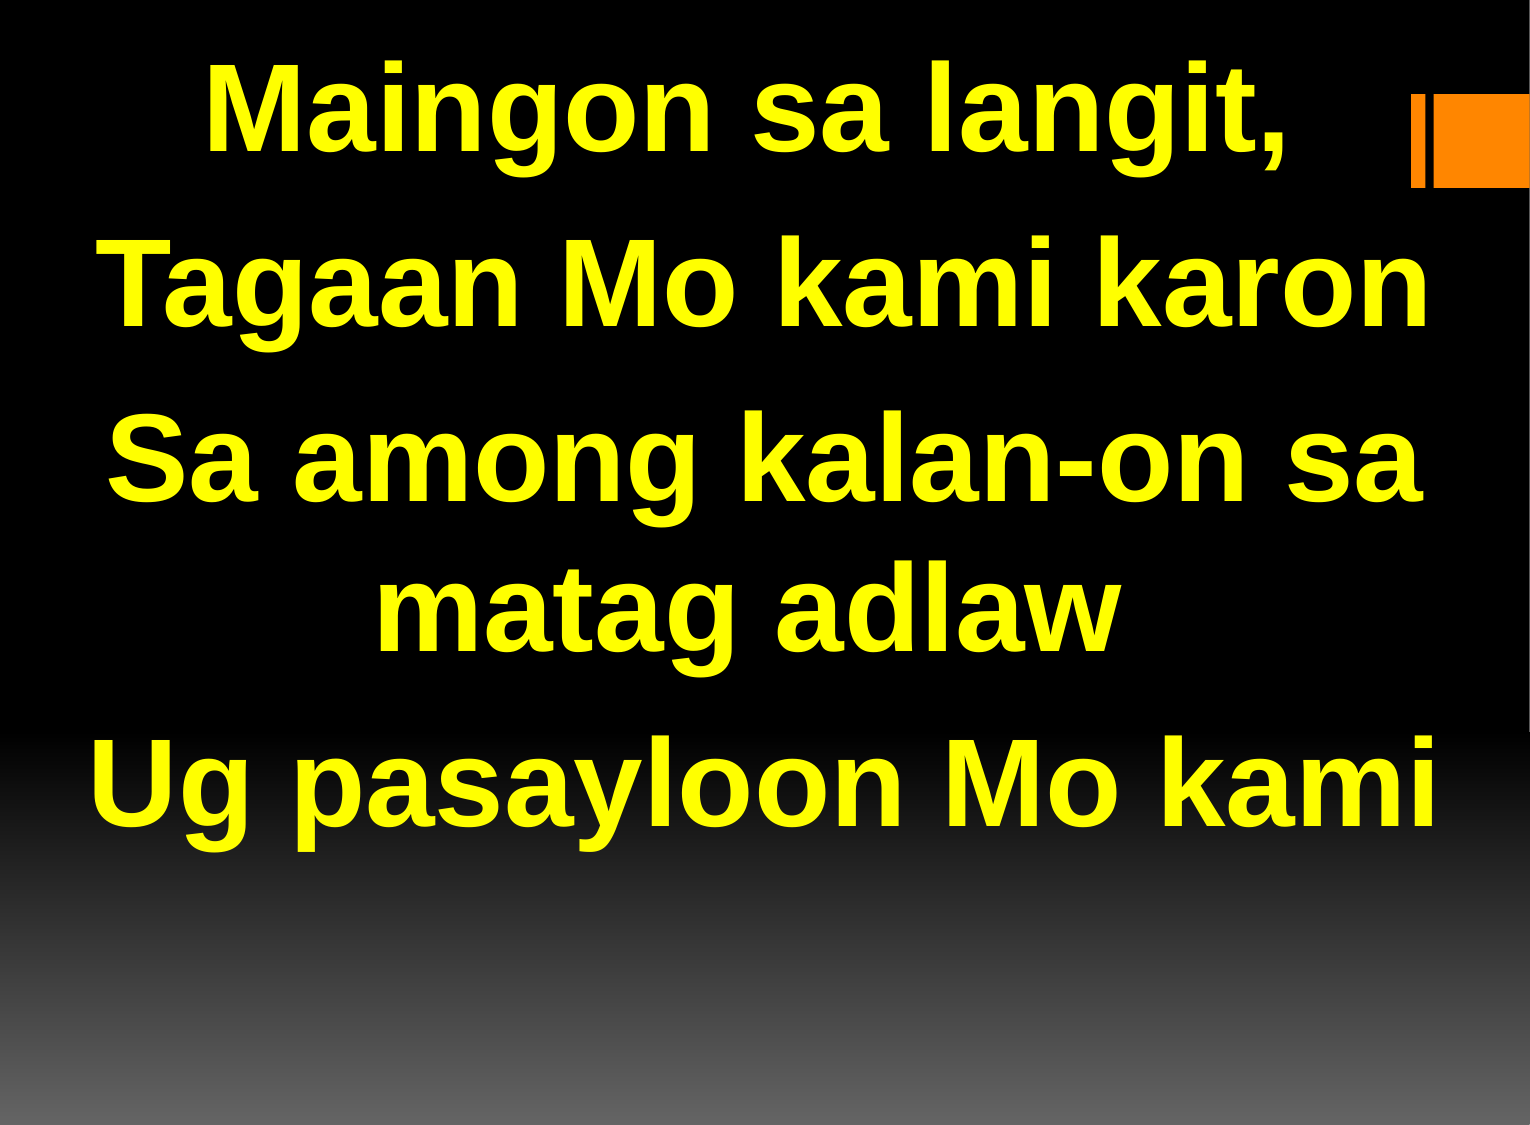

Maingon sa langit,
Tagaan Mo kami karon
Sa among kalan-on sa matag adlaw
Ug pasayloon Mo kami